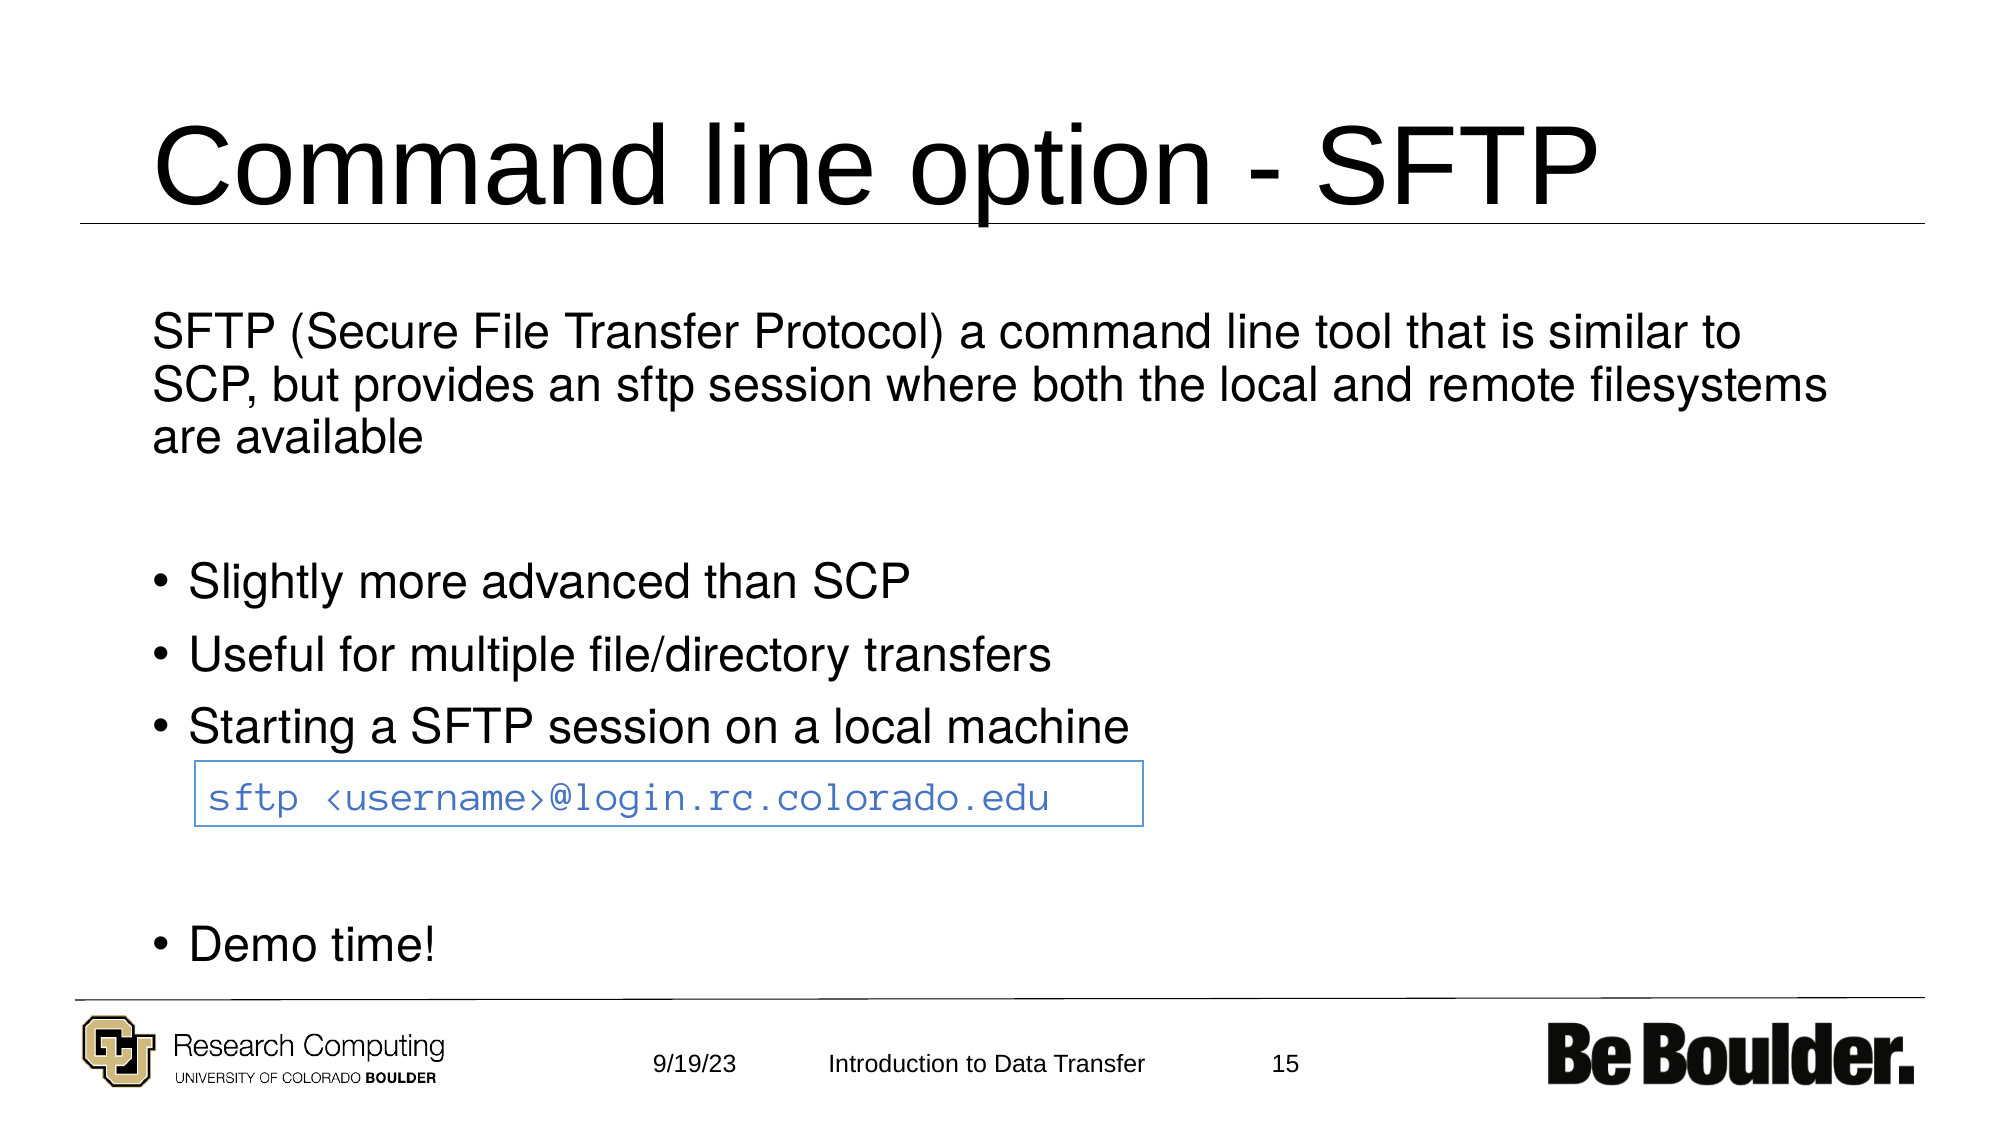

# Command line option - SFTP
SFTP (Secure File Transfer Protocol) a command line tool that is similar to SCP, but provides an sftp session where both the local and remote filesystems are available

Slightly more advanced than SCP
Useful for multiple file/directory transfers
Starting a SFTP session on a local machine

Demo time!
sftp <username>@login.rc.colorado.edu
9/19/23
15
Introduction to Data Transfer